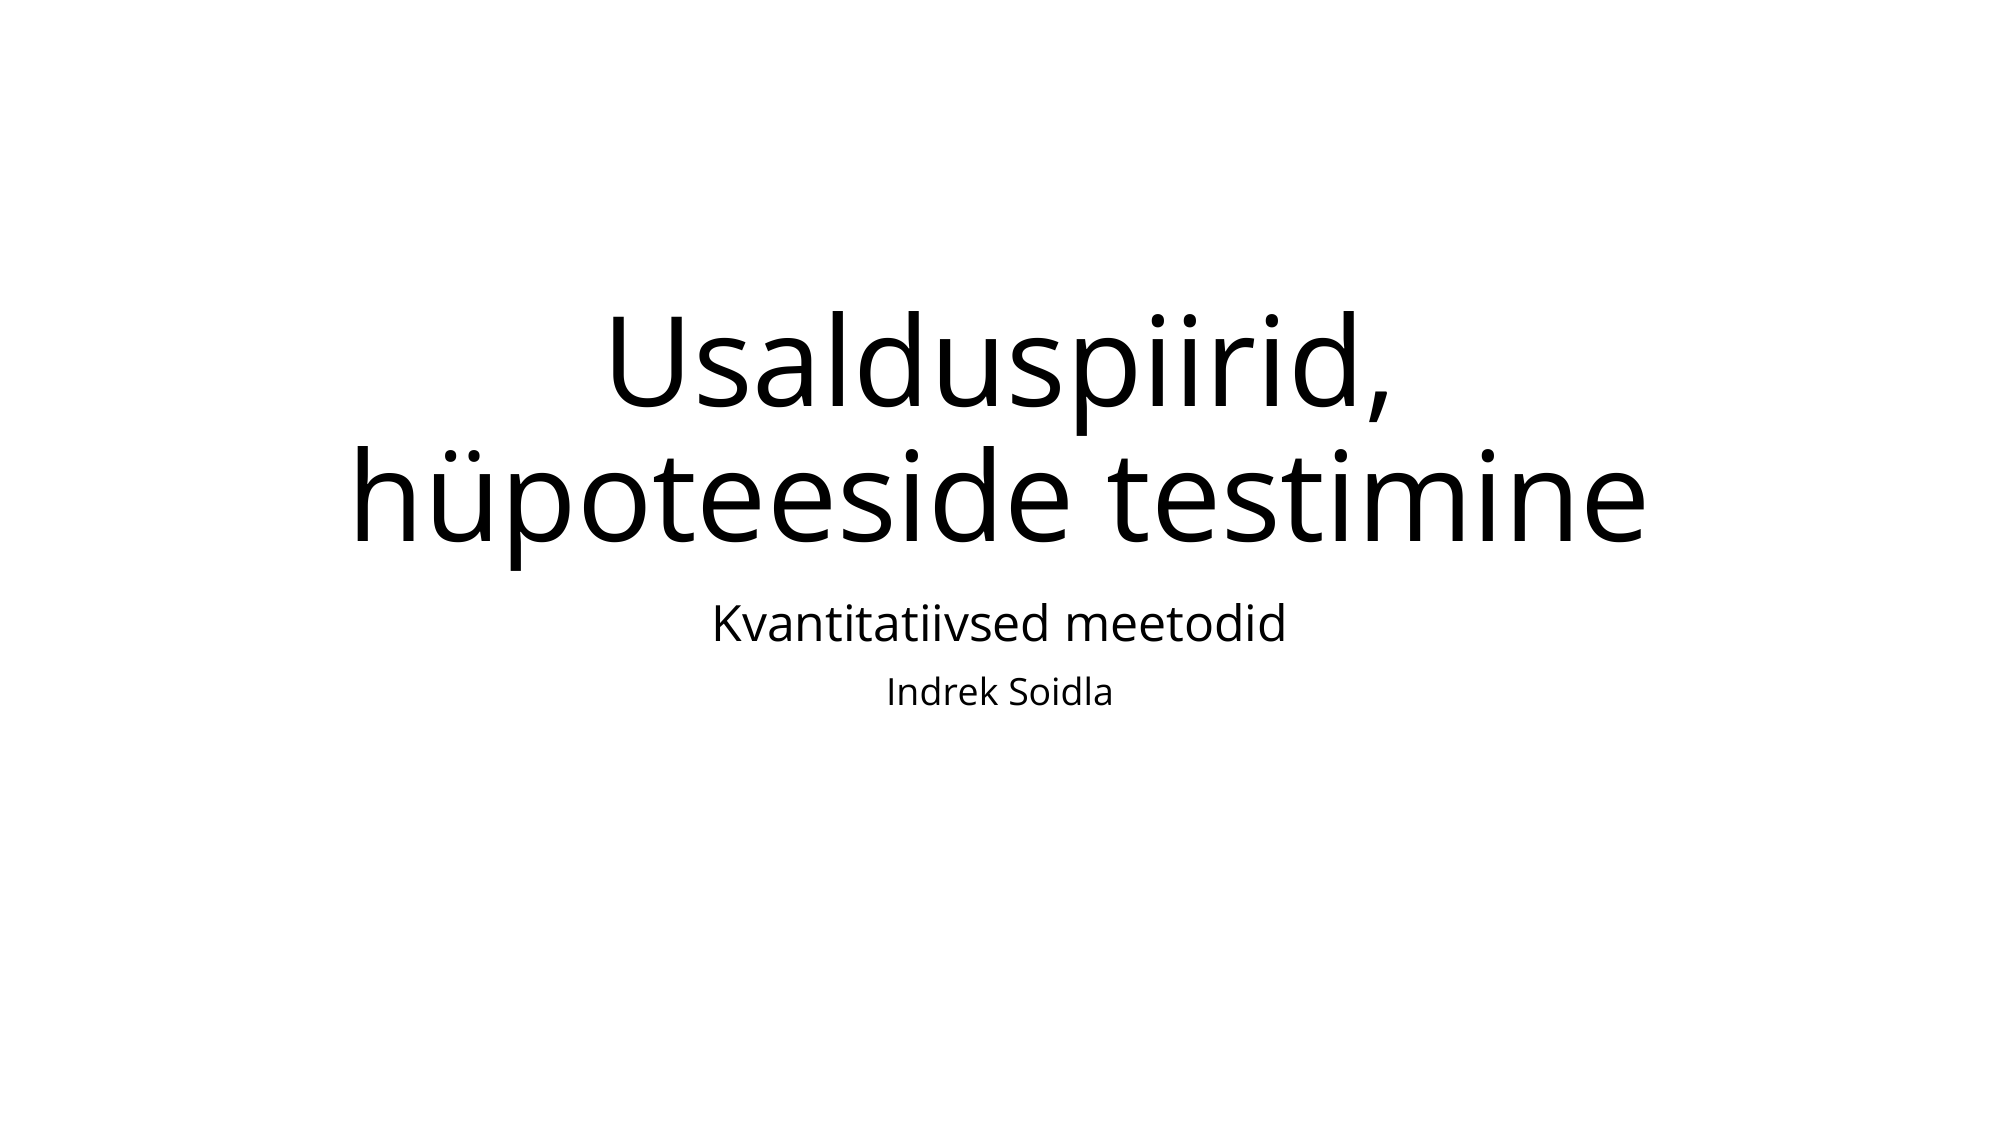

# Usalduspiirid, hüpoteeside testimine
Kvantitatiivsed meetodid
Indrek Soidla